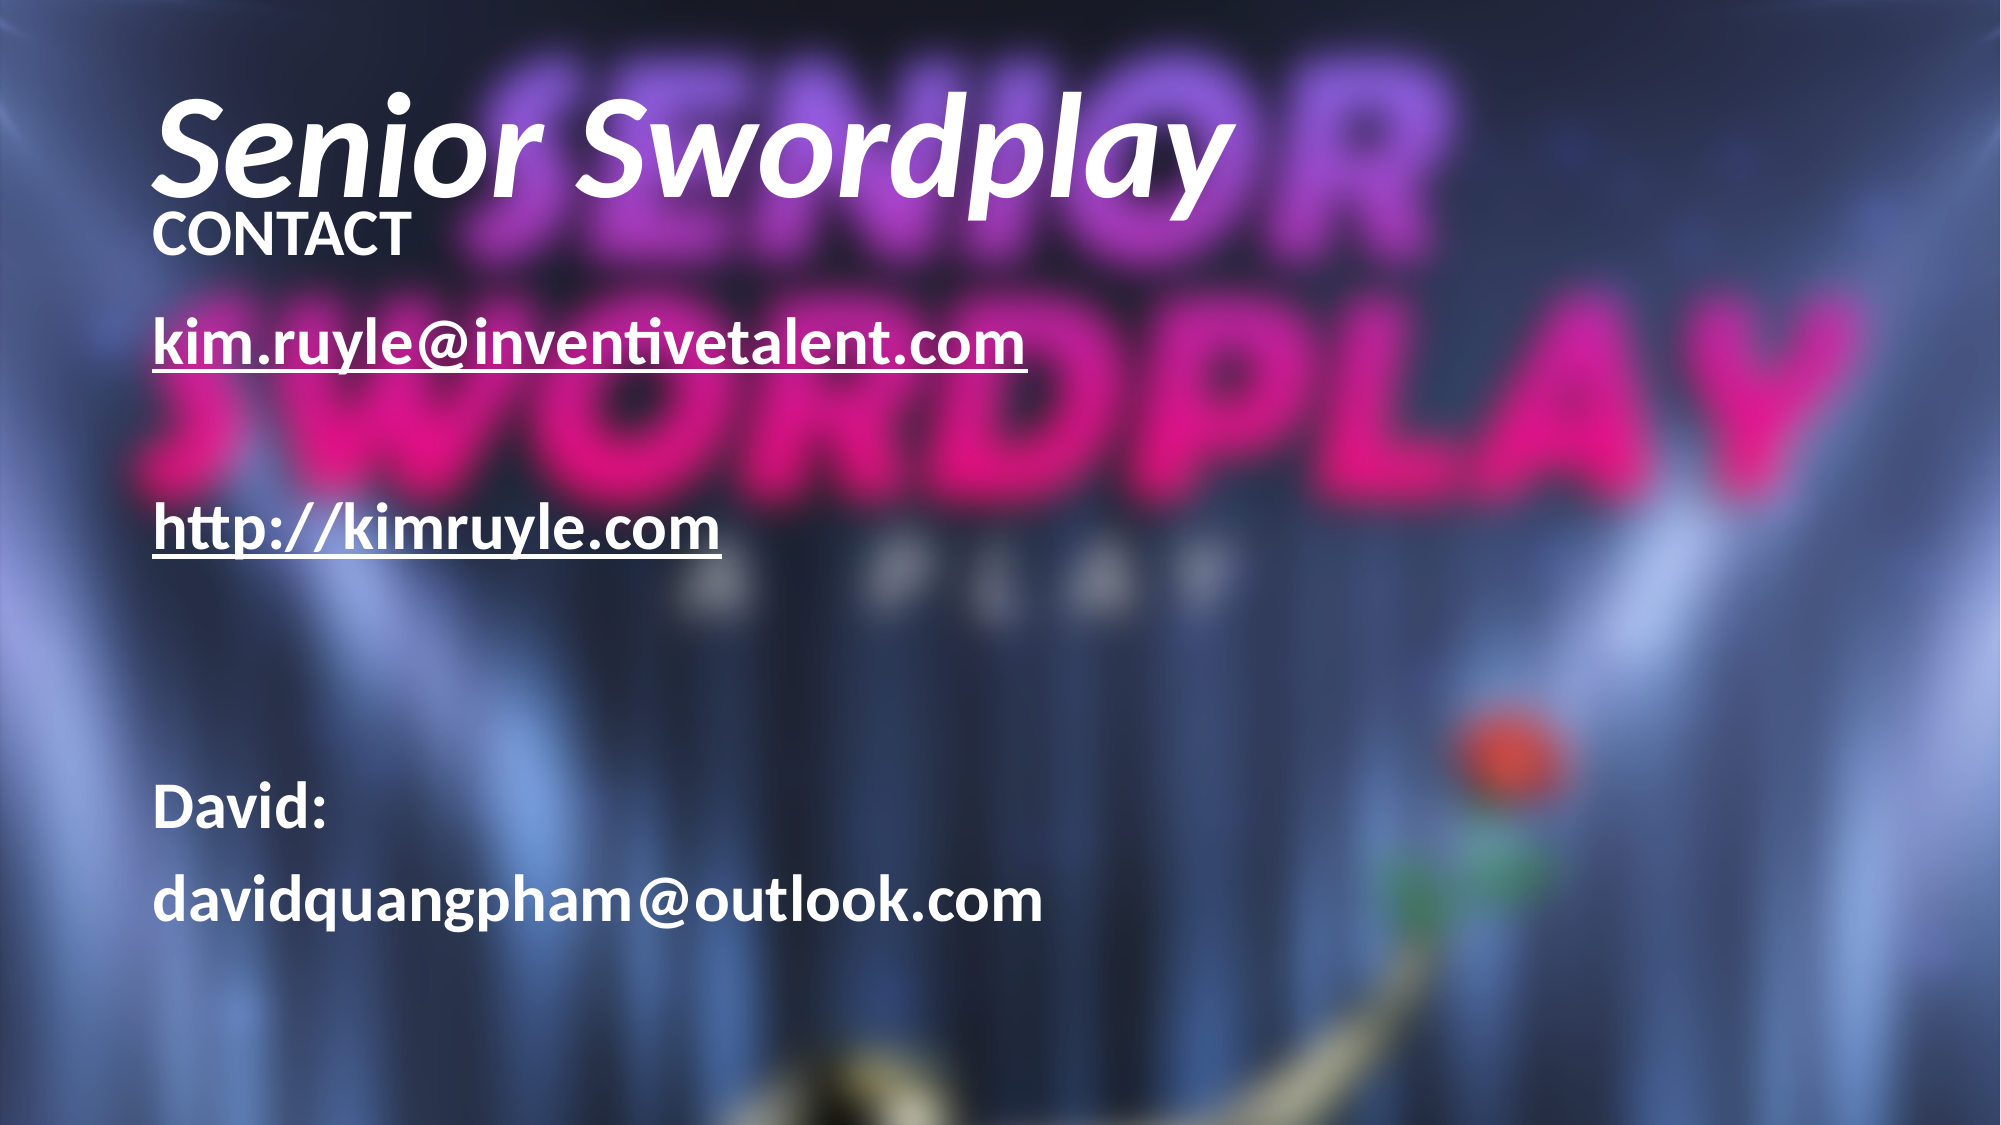

Senior Swordplay
Contact
kim.ruyle@inventivetalent.com

http://kimruyle.com

David:
davidquangpham@outlook.com